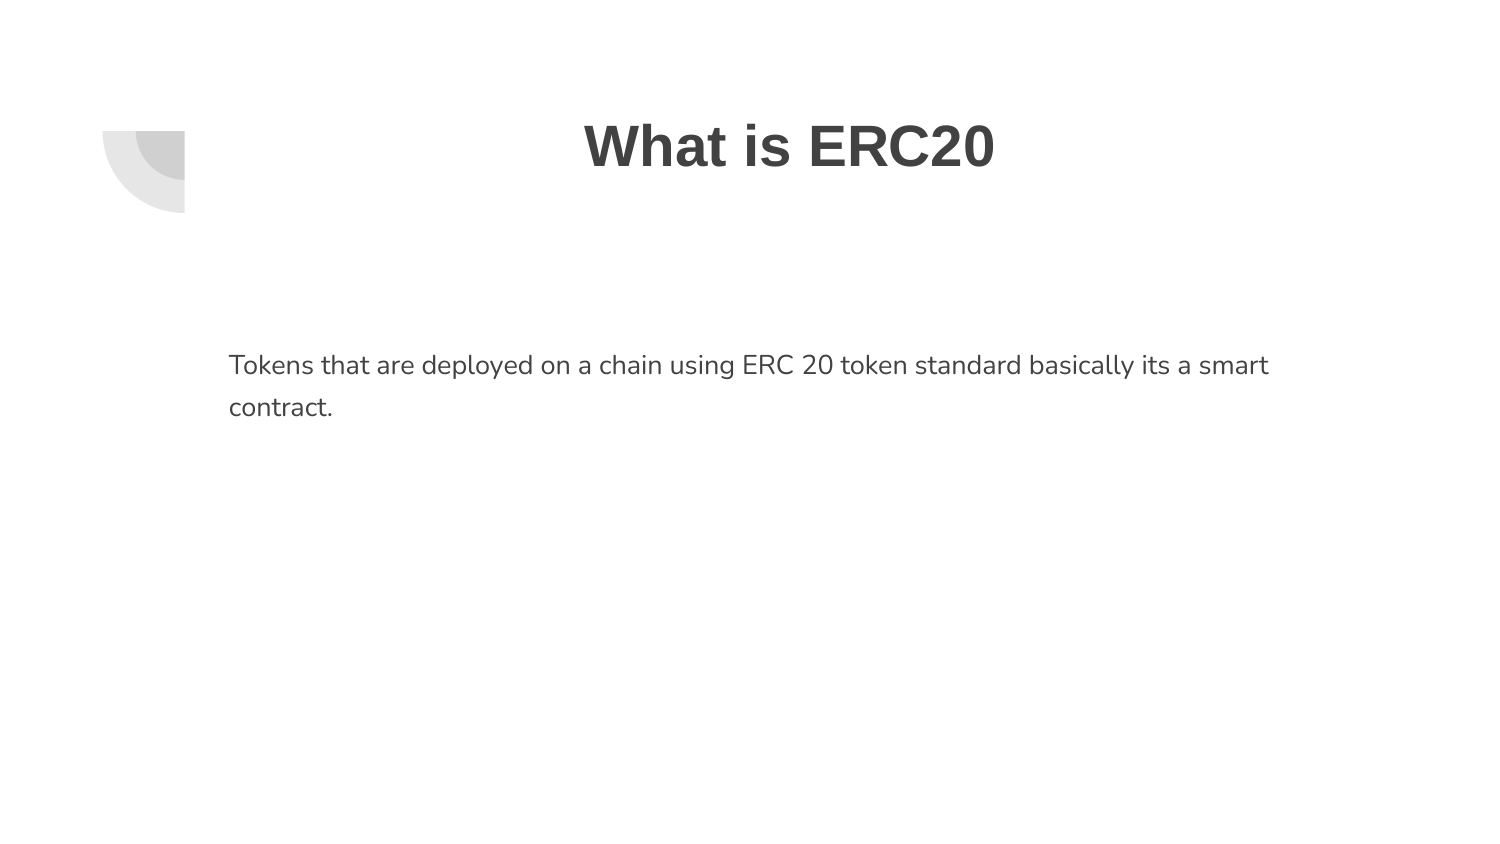

# What is ERC20
Tokens that are deployed on a chain using ERC 20 token standard basically its a smart contract.